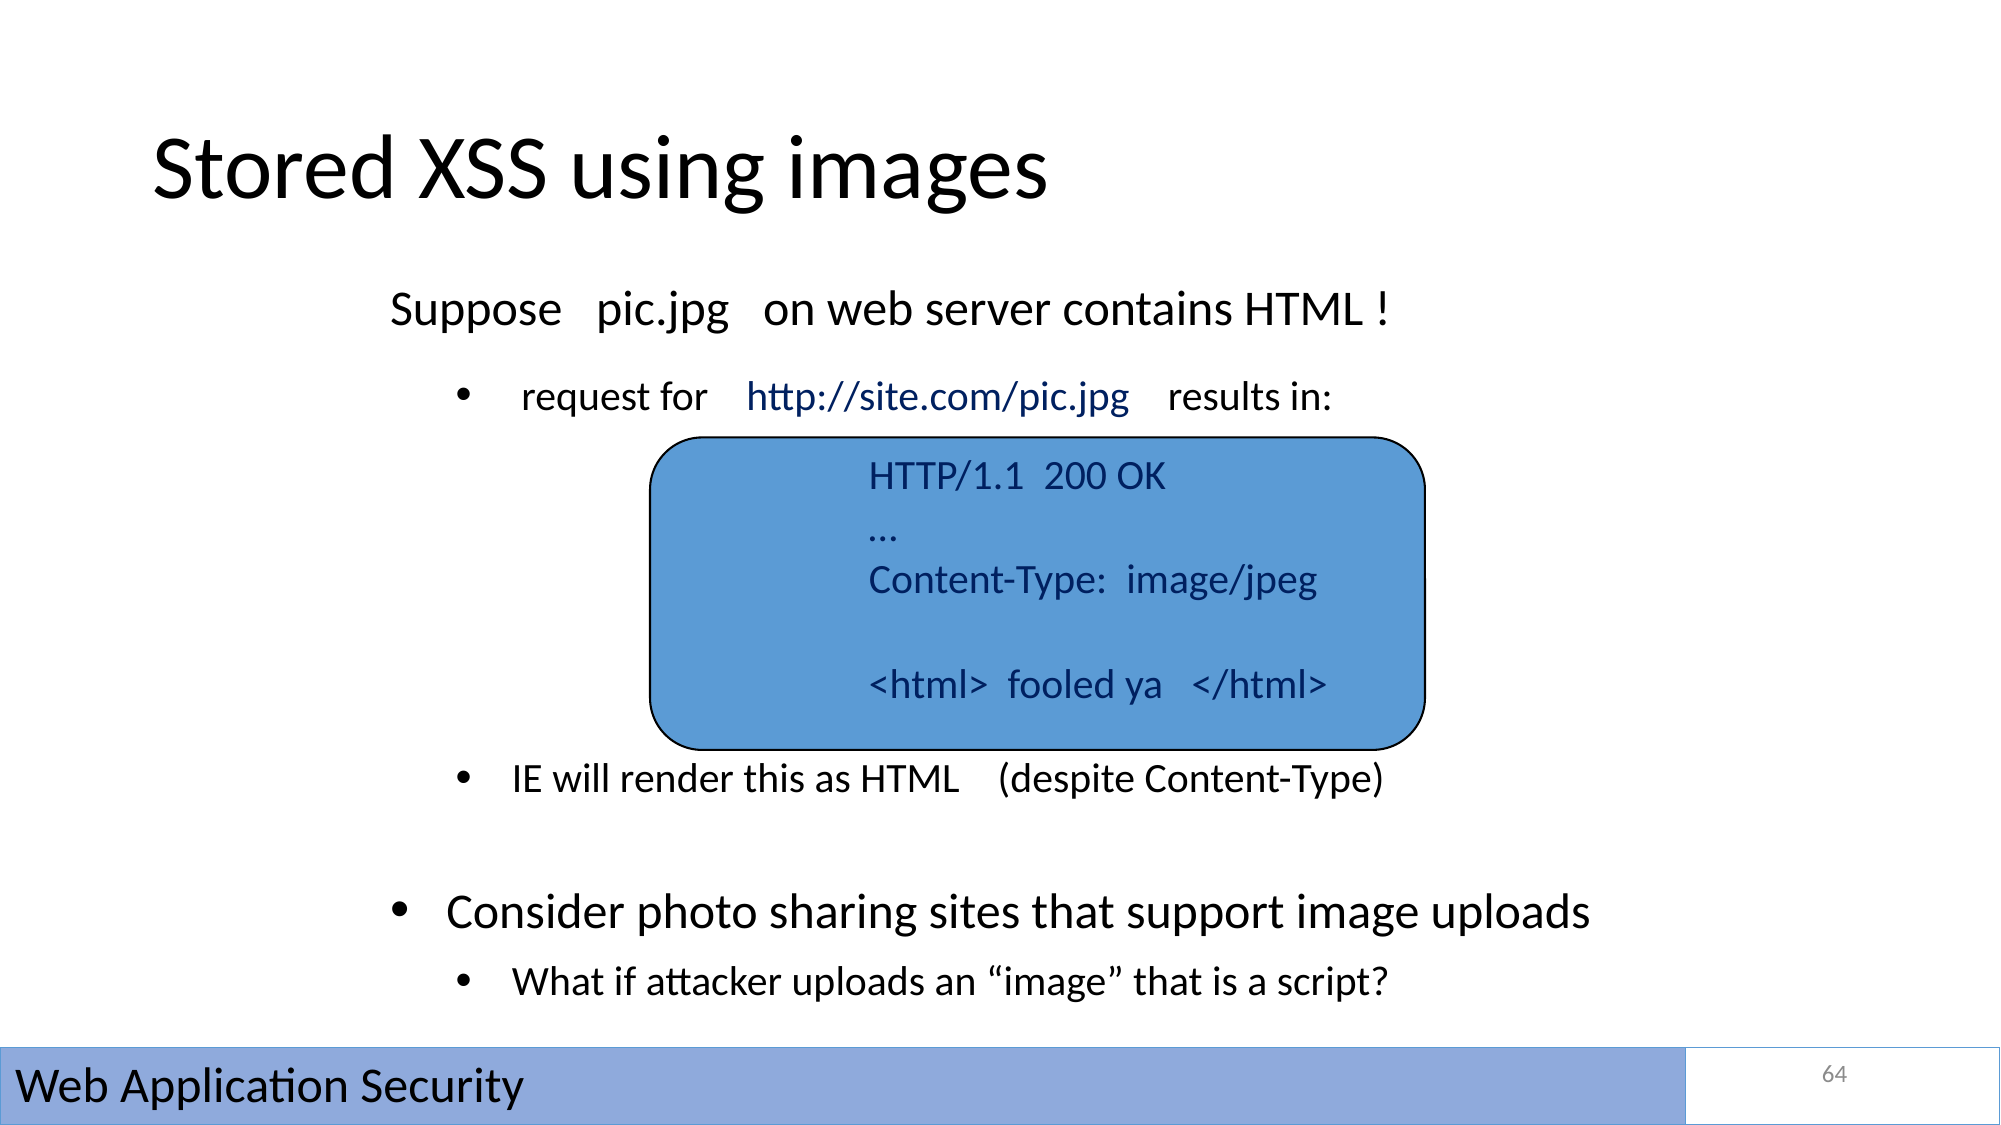

# Stored XSS using images
Suppose   pic.jpg   on web server contains HTML !
 request for    http://site.com/pic.jpg    results in:
			      HTTP/1.1  200 OK
			      …
			      Content-Type:  image/jpeg

			      <html>  fooled ya   </html>
IE will render this as HTML    (despite Content-Type)
Consider photo sharing sites that support image uploads
What if attacker uploads an “image” that is a script?

64
Web Application Security